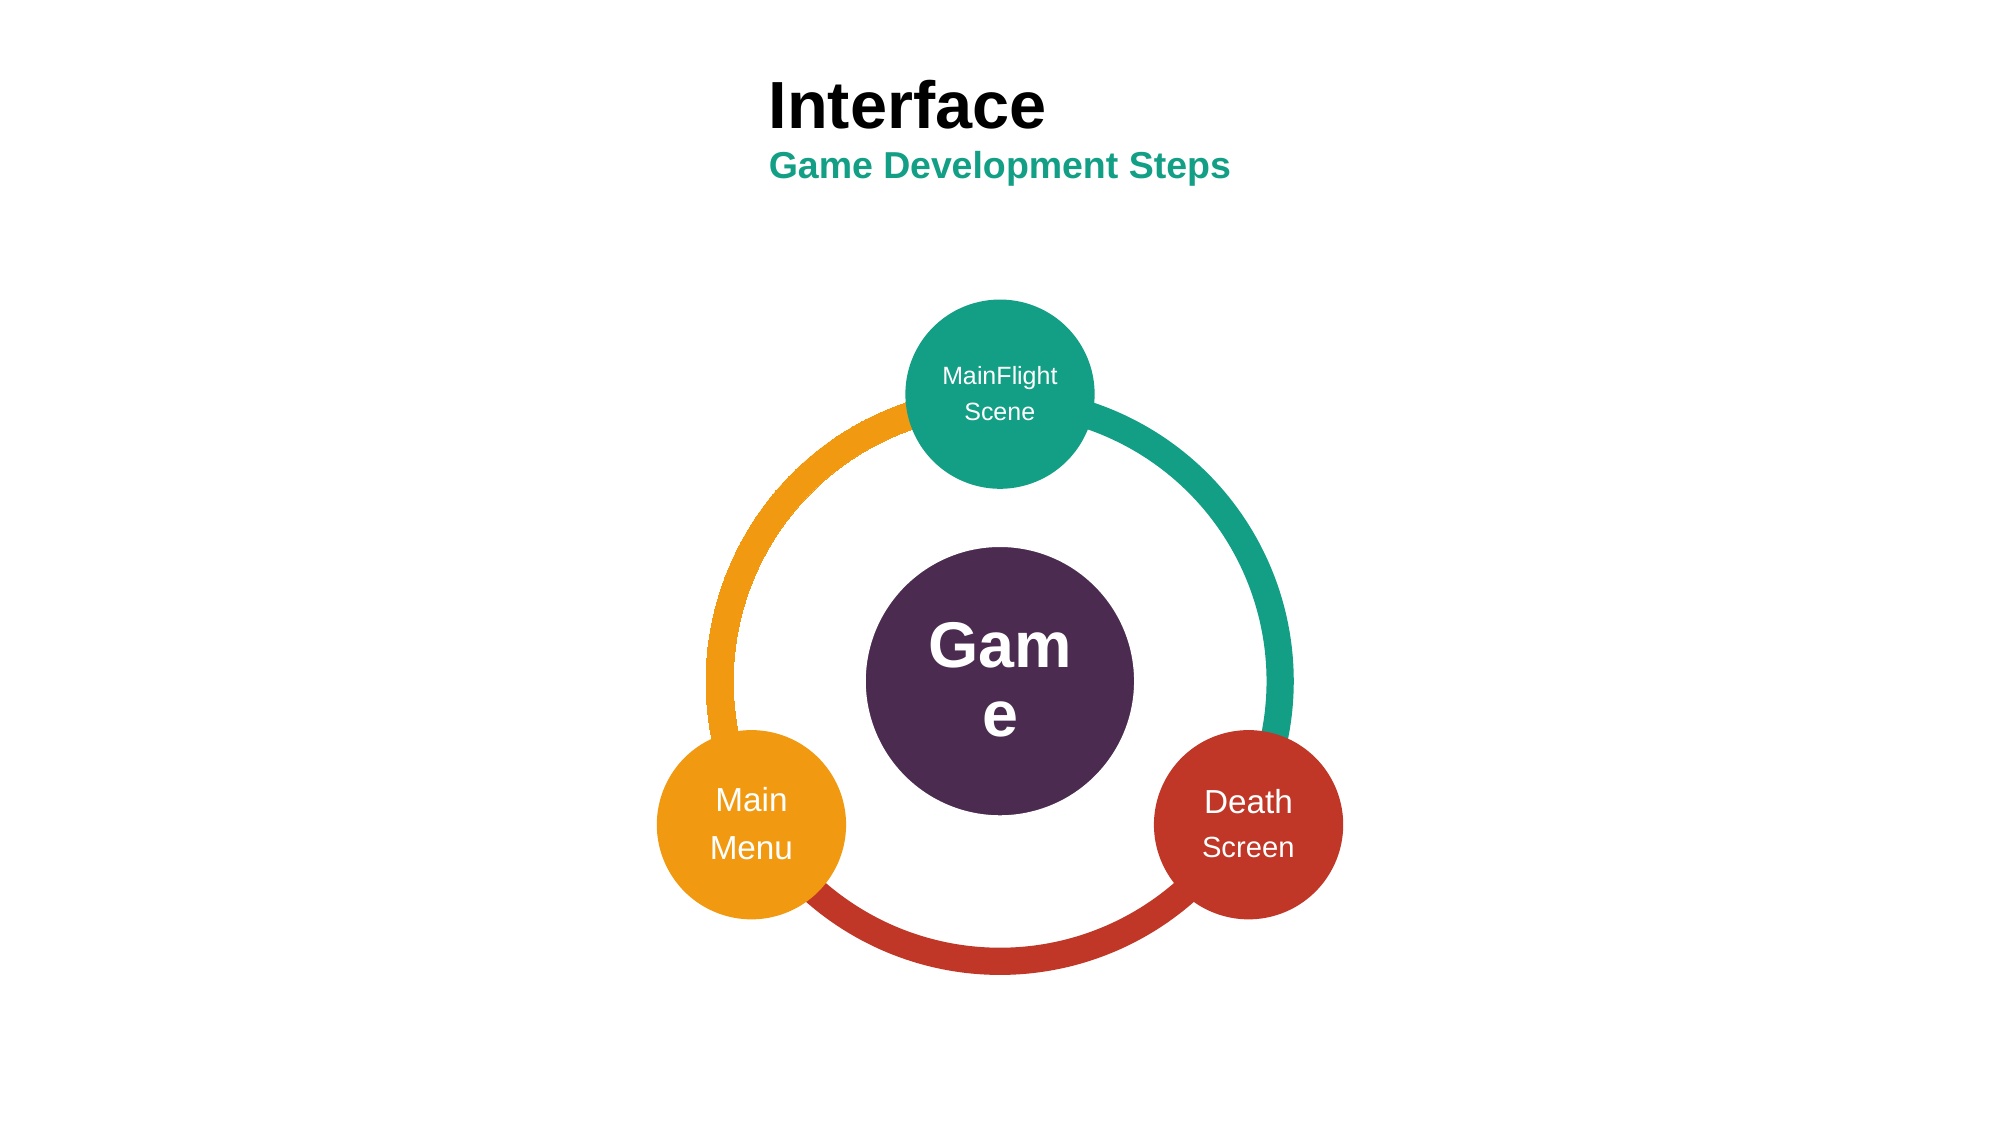

Interface
Game Development Steps
Game
MainFlight
Scene
Death
Screen
Main
Menu